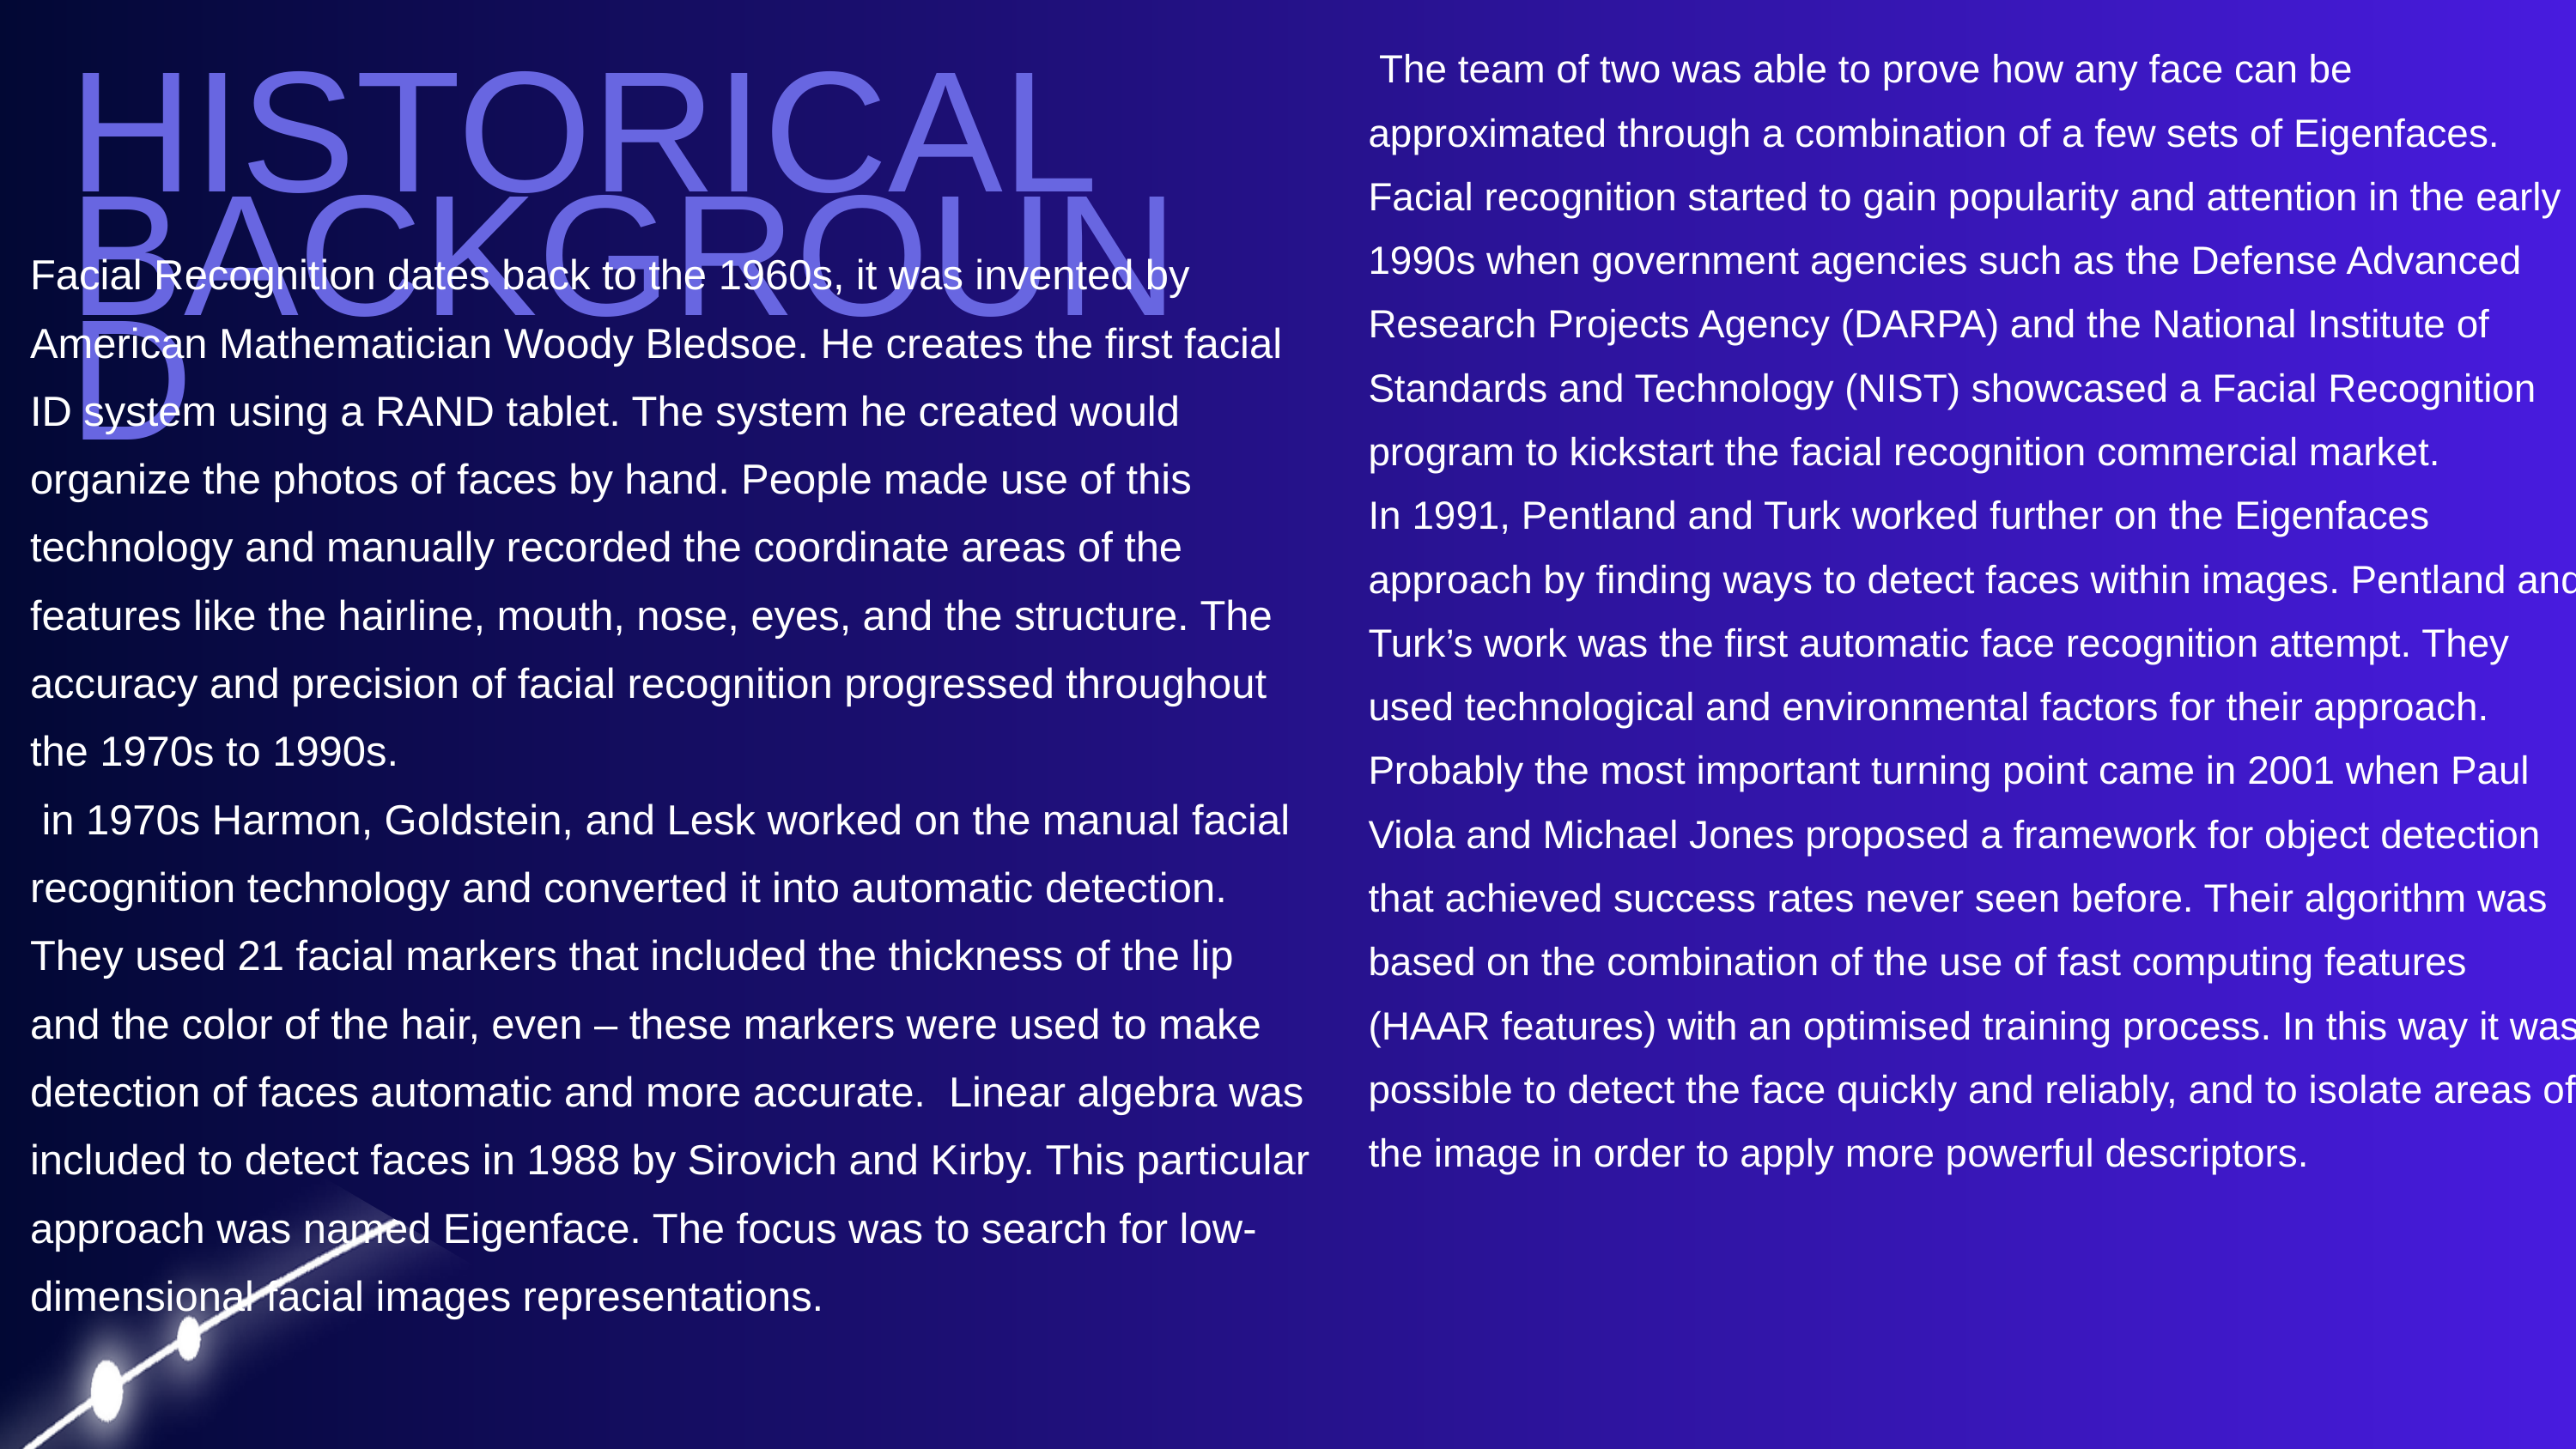

The team of two was able to prove how any face can be approximated through a combination of a few sets of Eigenfaces.  Facial recognition started to gain popularity and attention in the early 1990s when government agencies such as the Defense Advanced Research Projects Agency (DARPA) and the National Institute of Standards and Technology (NIST) showcased a Facial Recognition program to kickstart the facial recognition commercial market.
In 1991, Pentland and Turk worked further on the Eigenfaces approach by finding ways to detect faces within images. Pentland and Turk’s work was the first automatic face recognition attempt. They used technological and environmental factors for their approach. Probably the most important turning point came in 2001 when Paul Viola and Michael Jones proposed a framework for object detection that achieved success rates never seen before. Their algorithm was based on the combination of the use of fast computing features (HAAR features) with an optimised training process. In this way it was possible to detect the face quickly and reliably, and to isolate areas of the image in order to apply more powerful descriptors.

HISTORICAL BACKGROUND
Facial Recognition dates back to the 1960s, it was invented by American Mathematician Woody Bledsoe. He creates the first facial ID system using a RAND tablet. The system he created would organize the photos of faces by hand. People made use of this technology and manually recorded the coordinate areas of the features like the hairline, mouth, nose, eyes, and the structure. The accuracy and precision of facial recognition progressed throughout the 1970s to 1990s.
 in 1970s Harmon, Goldstein, and Lesk worked on the manual facial recognition technology and converted it into automatic detection. They used 21 facial markers that included the thickness of the lip and the color of the hair, even – these markers were used to make detection of faces automatic and more accurate.  Linear algebra was included to detect faces in 1988 by Sirovich and Kirby. This particular approach was named Eigenface. The focus was to search for low-dimensional facial images representations.